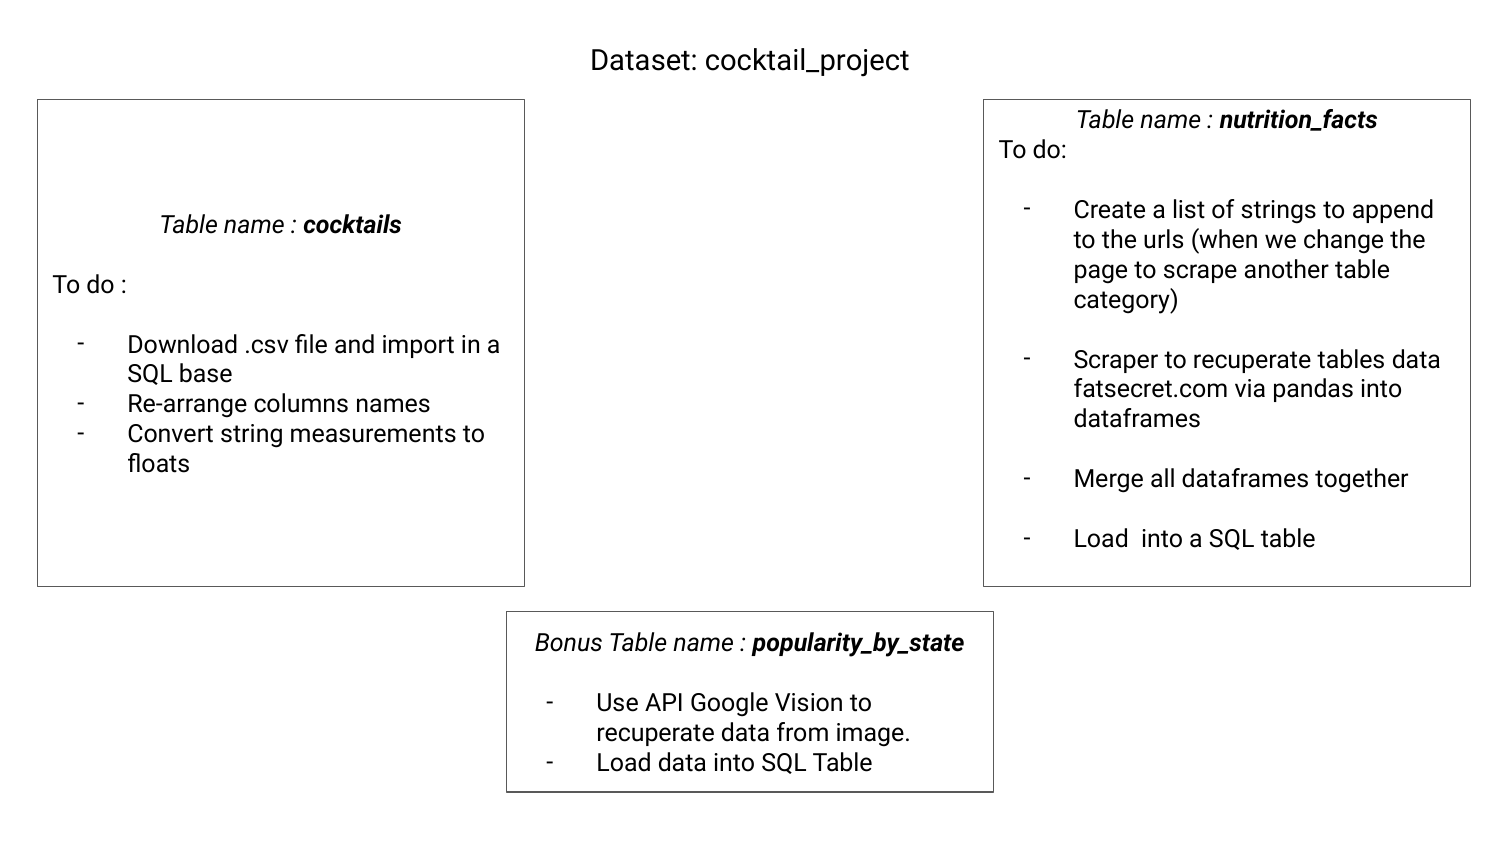

Dataset: cocktail_project
Table name : cocktails

To do :

Download .csv file and import in a SQL base
Re-arrange columns names
Convert string measurements to floats
Table name : nutrition_facts
To do:

Create a list of strings to append to the urls (when we change the page to scrape another table category)

Scraper to recuperate tables data fatsecret.com via pandas into dataframes

Merge all dataframes together

Load  into a SQL table

Bonus Table name : popularity_by_state

Use API Google Vision to recuperate data from image.
Load data into SQL Table